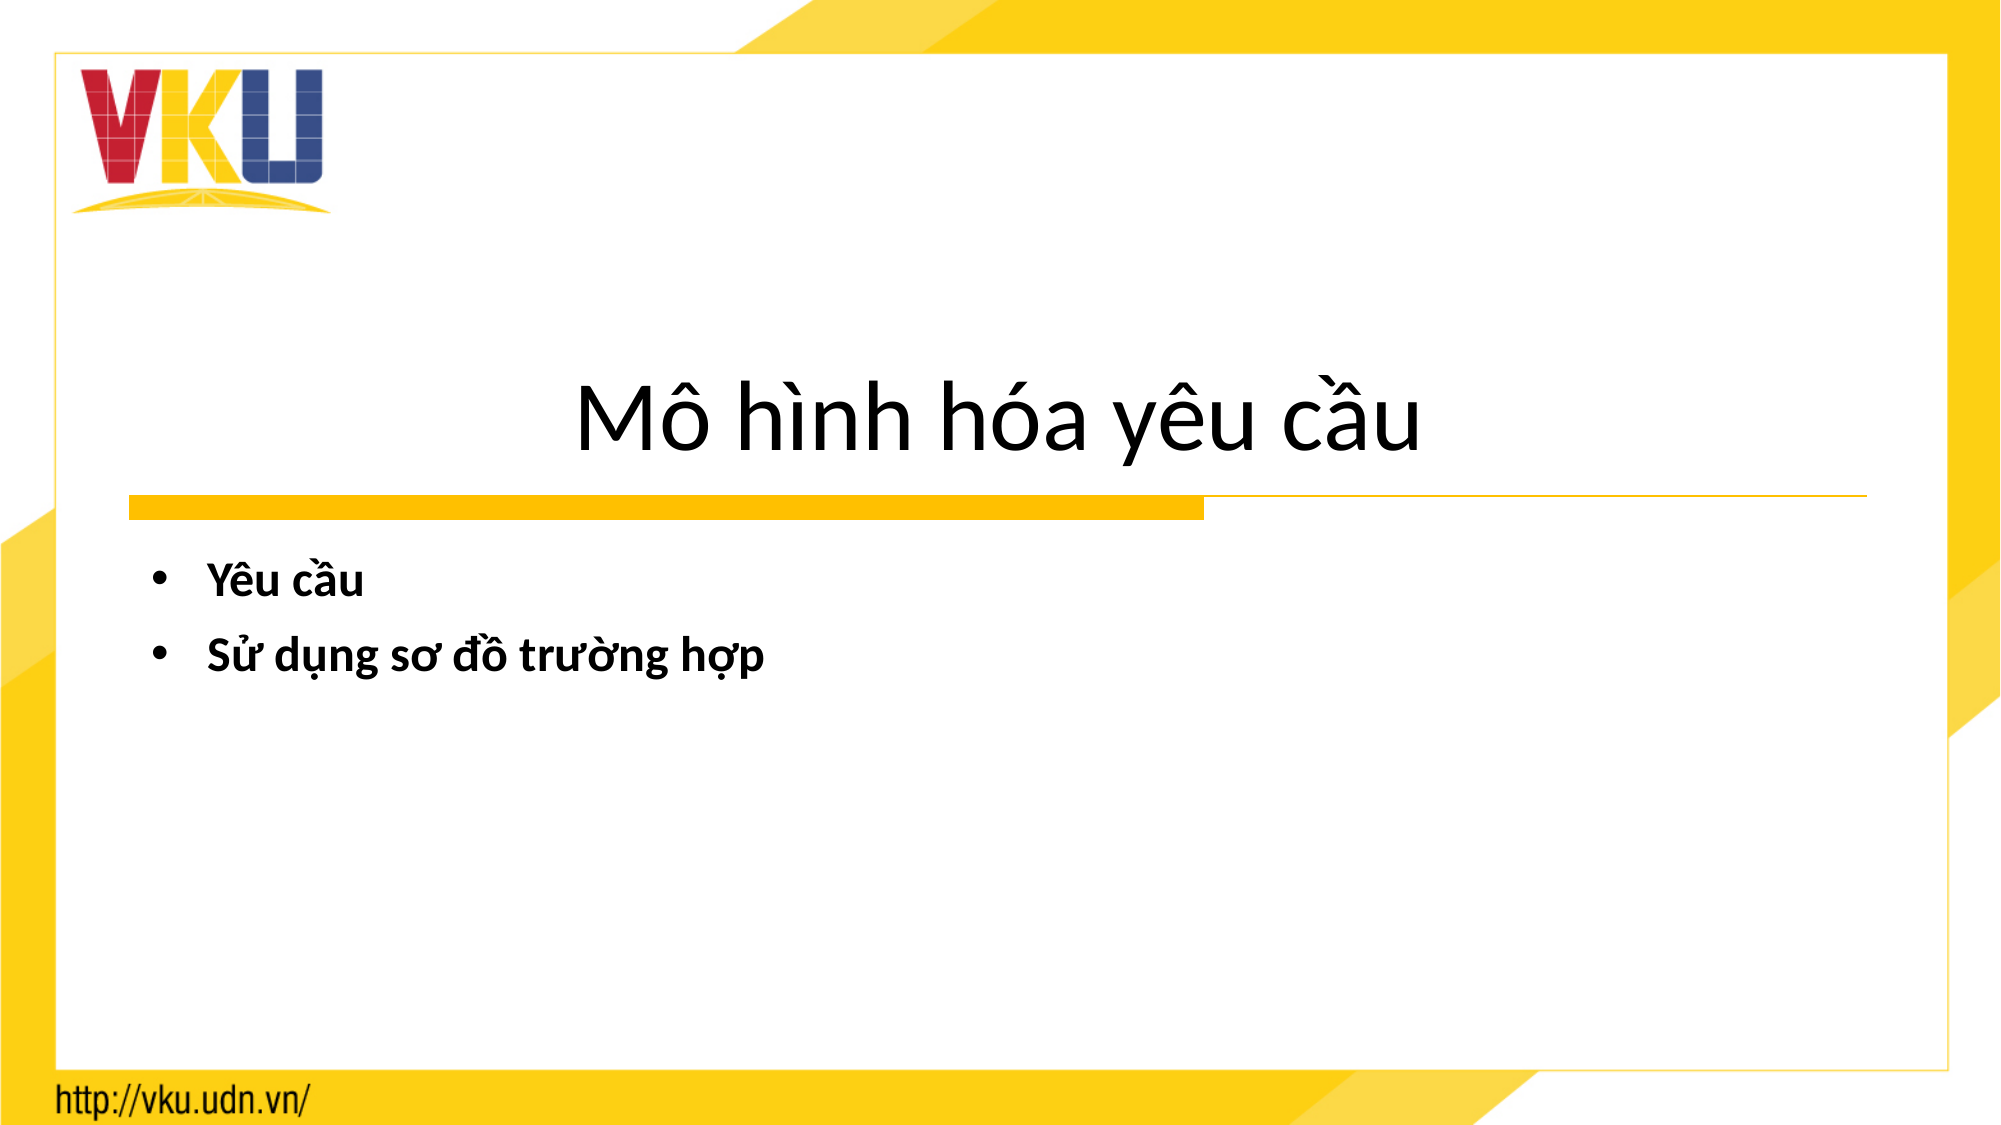

# Mô hình hóa yêu cầu
Yêu cầu
Sử dụng sơ đồ trường hợp